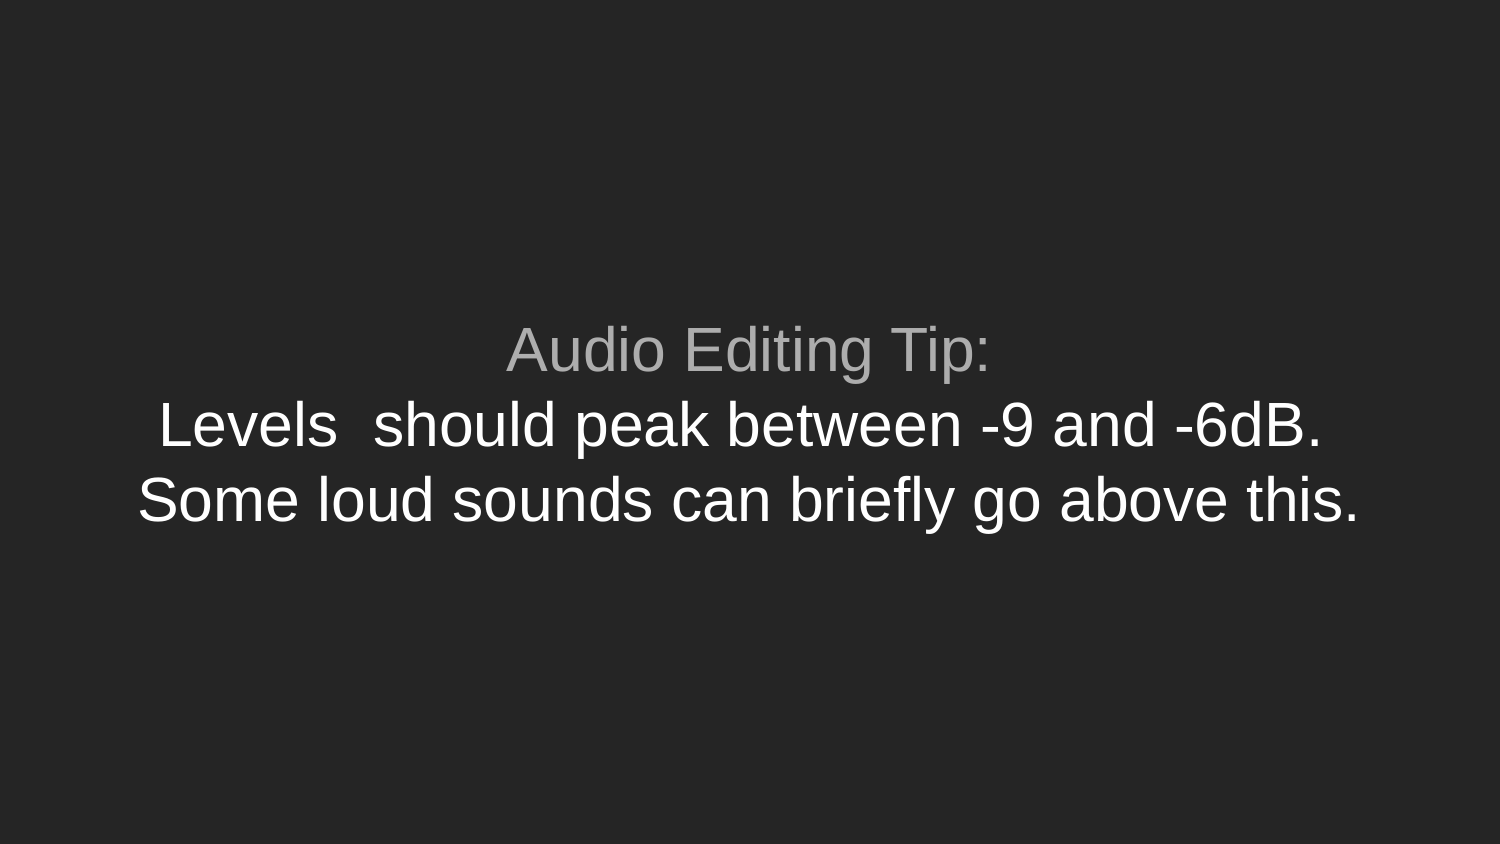

# Audio Editing Tip:
Levels  should peak between -9 and -6dB.
Some loud sounds can briefly go above this.